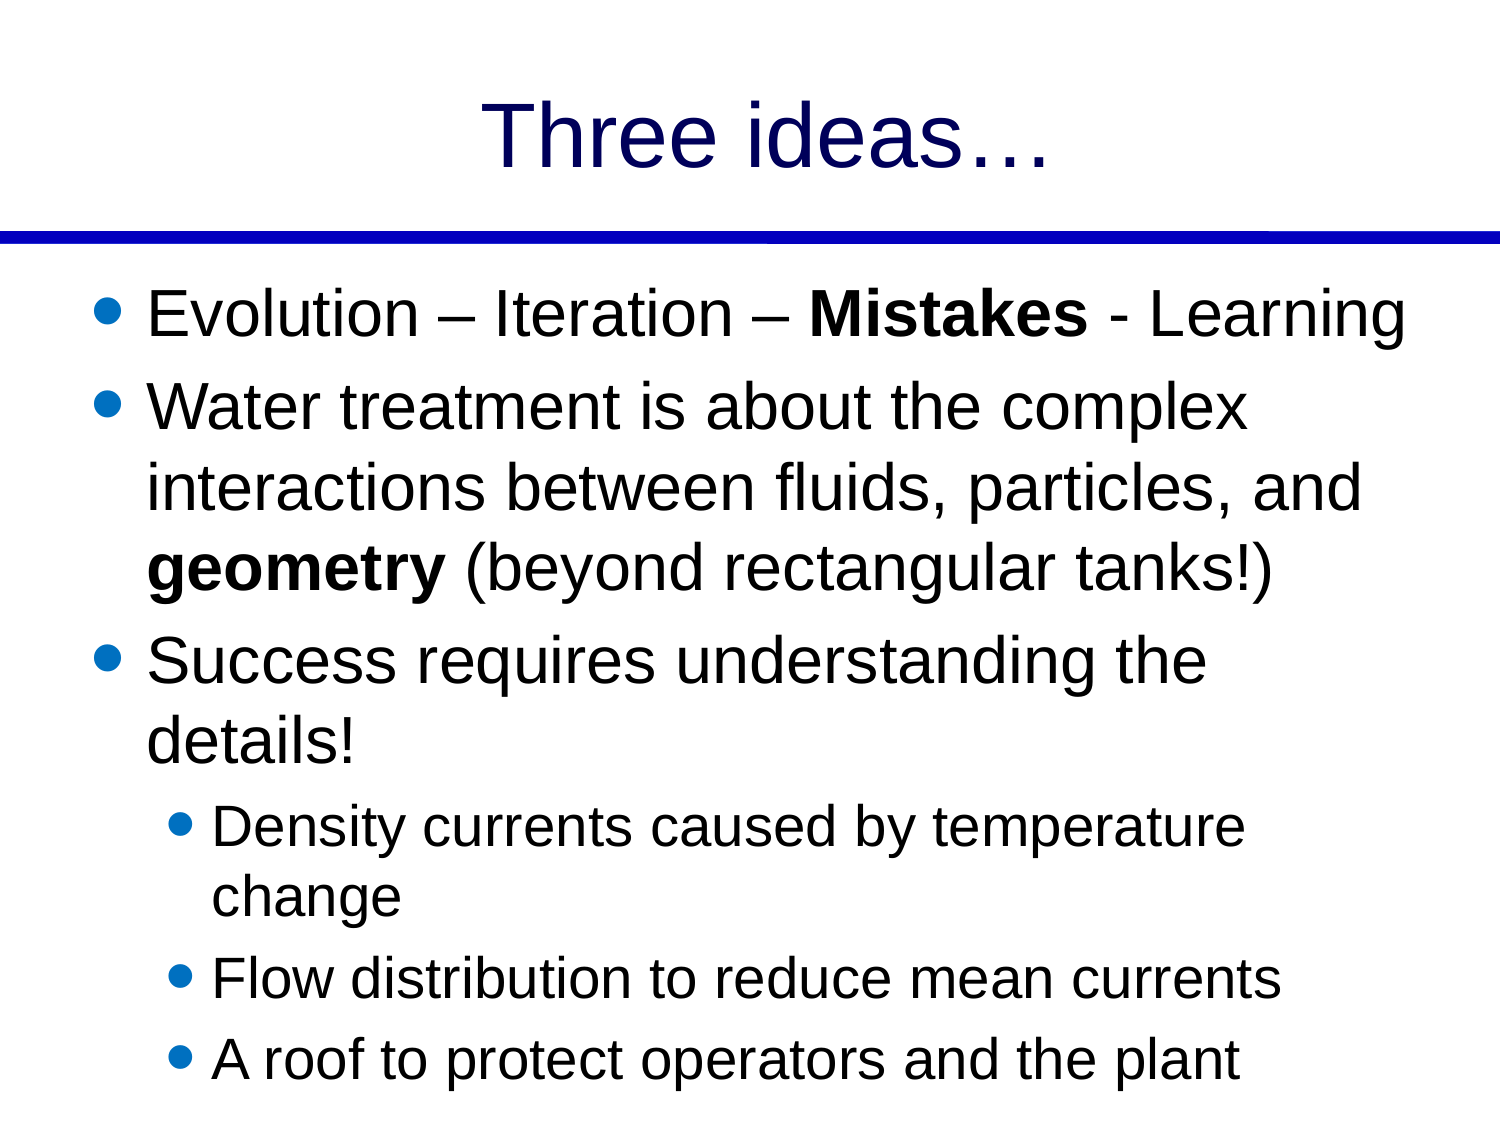

# Three ideas…
Evolution – Iteration – Mistakes - Learning
Water treatment is about the complex interactions between fluids, particles, and geometry (beyond rectangular tanks!)
Success requires understanding the details!
Density currents caused by temperature change
Flow distribution to reduce mean currents
A roof to protect operators and the plant